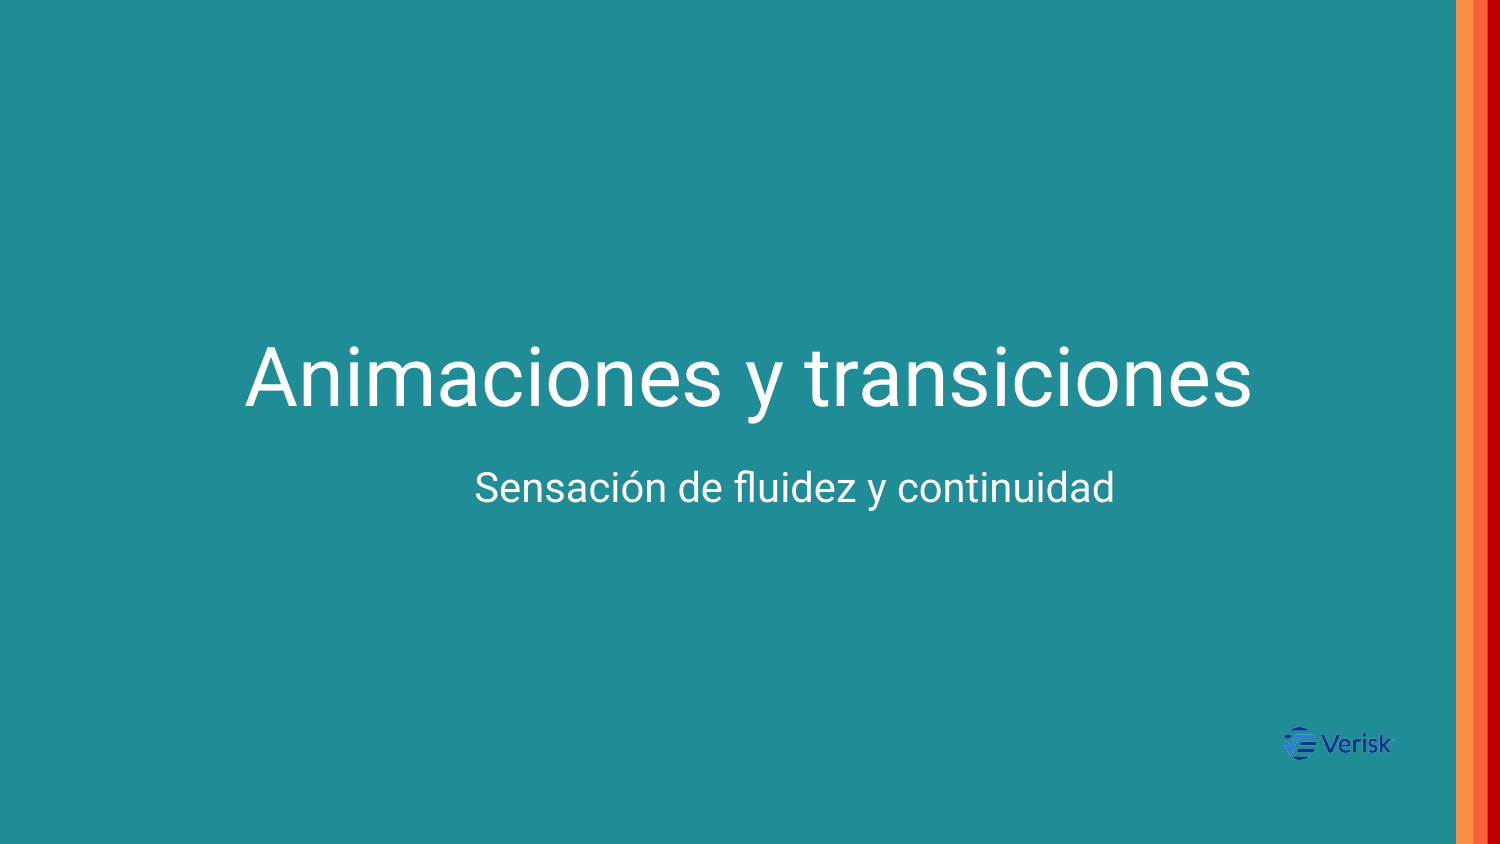

# Animaciones y transiciones
Sensación de fluidez y continuidad